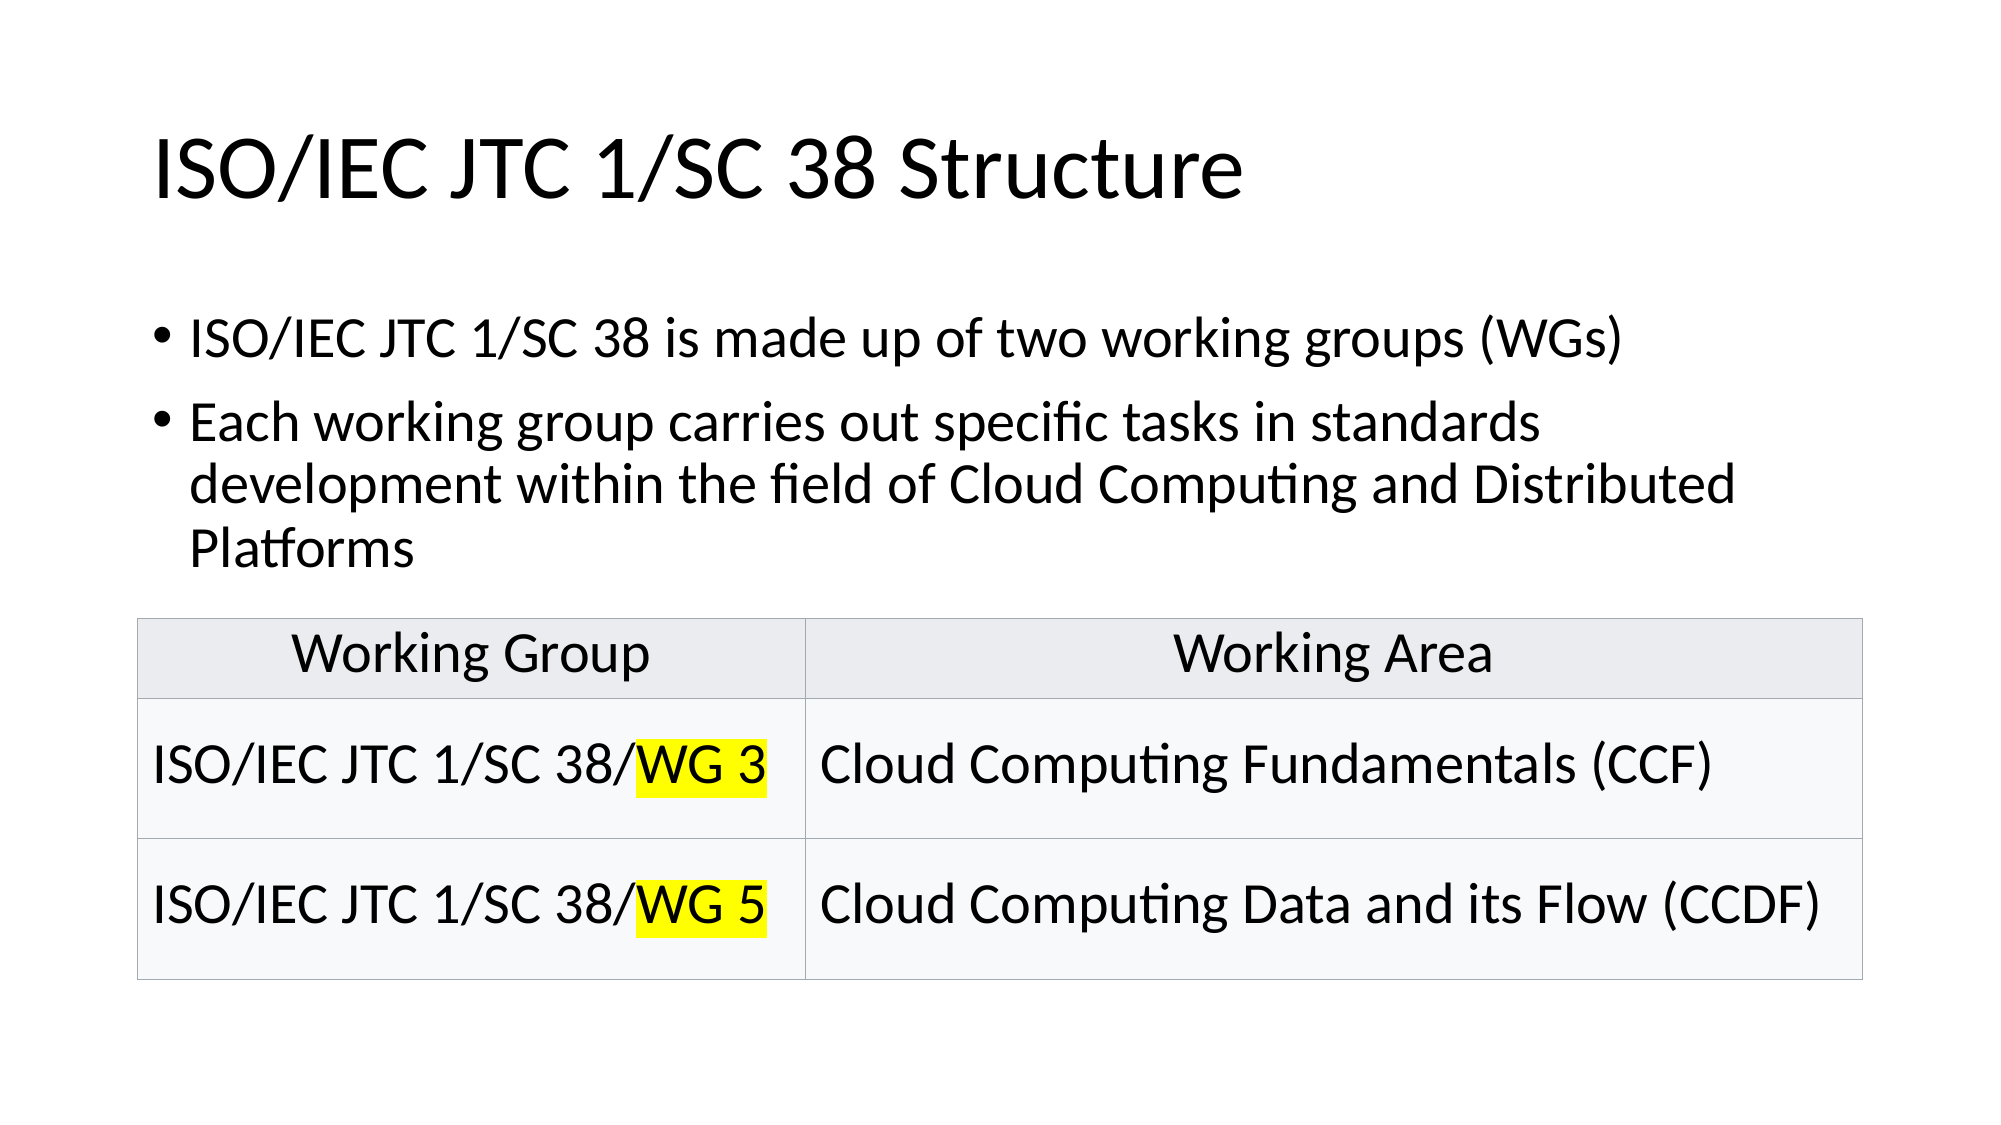

# ISO/IEC JTC 1/SC 38 Structure
ISO/IEC JTC 1/SC 38 is made up of two working groups (WGs)
Each working group carries out specific tasks in standards development within the field of Cloud Computing and Distributed Platforms

| Working Group | Working Area |
| --- | --- |
| ISO/IEC JTC 1/SC 38/WG 3 | Cloud Computing Fundamentals (CCF) |
| ISO/IEC JTC 1/SC 38/WG 5 | Cloud Computing Data and its Flow (CCDF) |